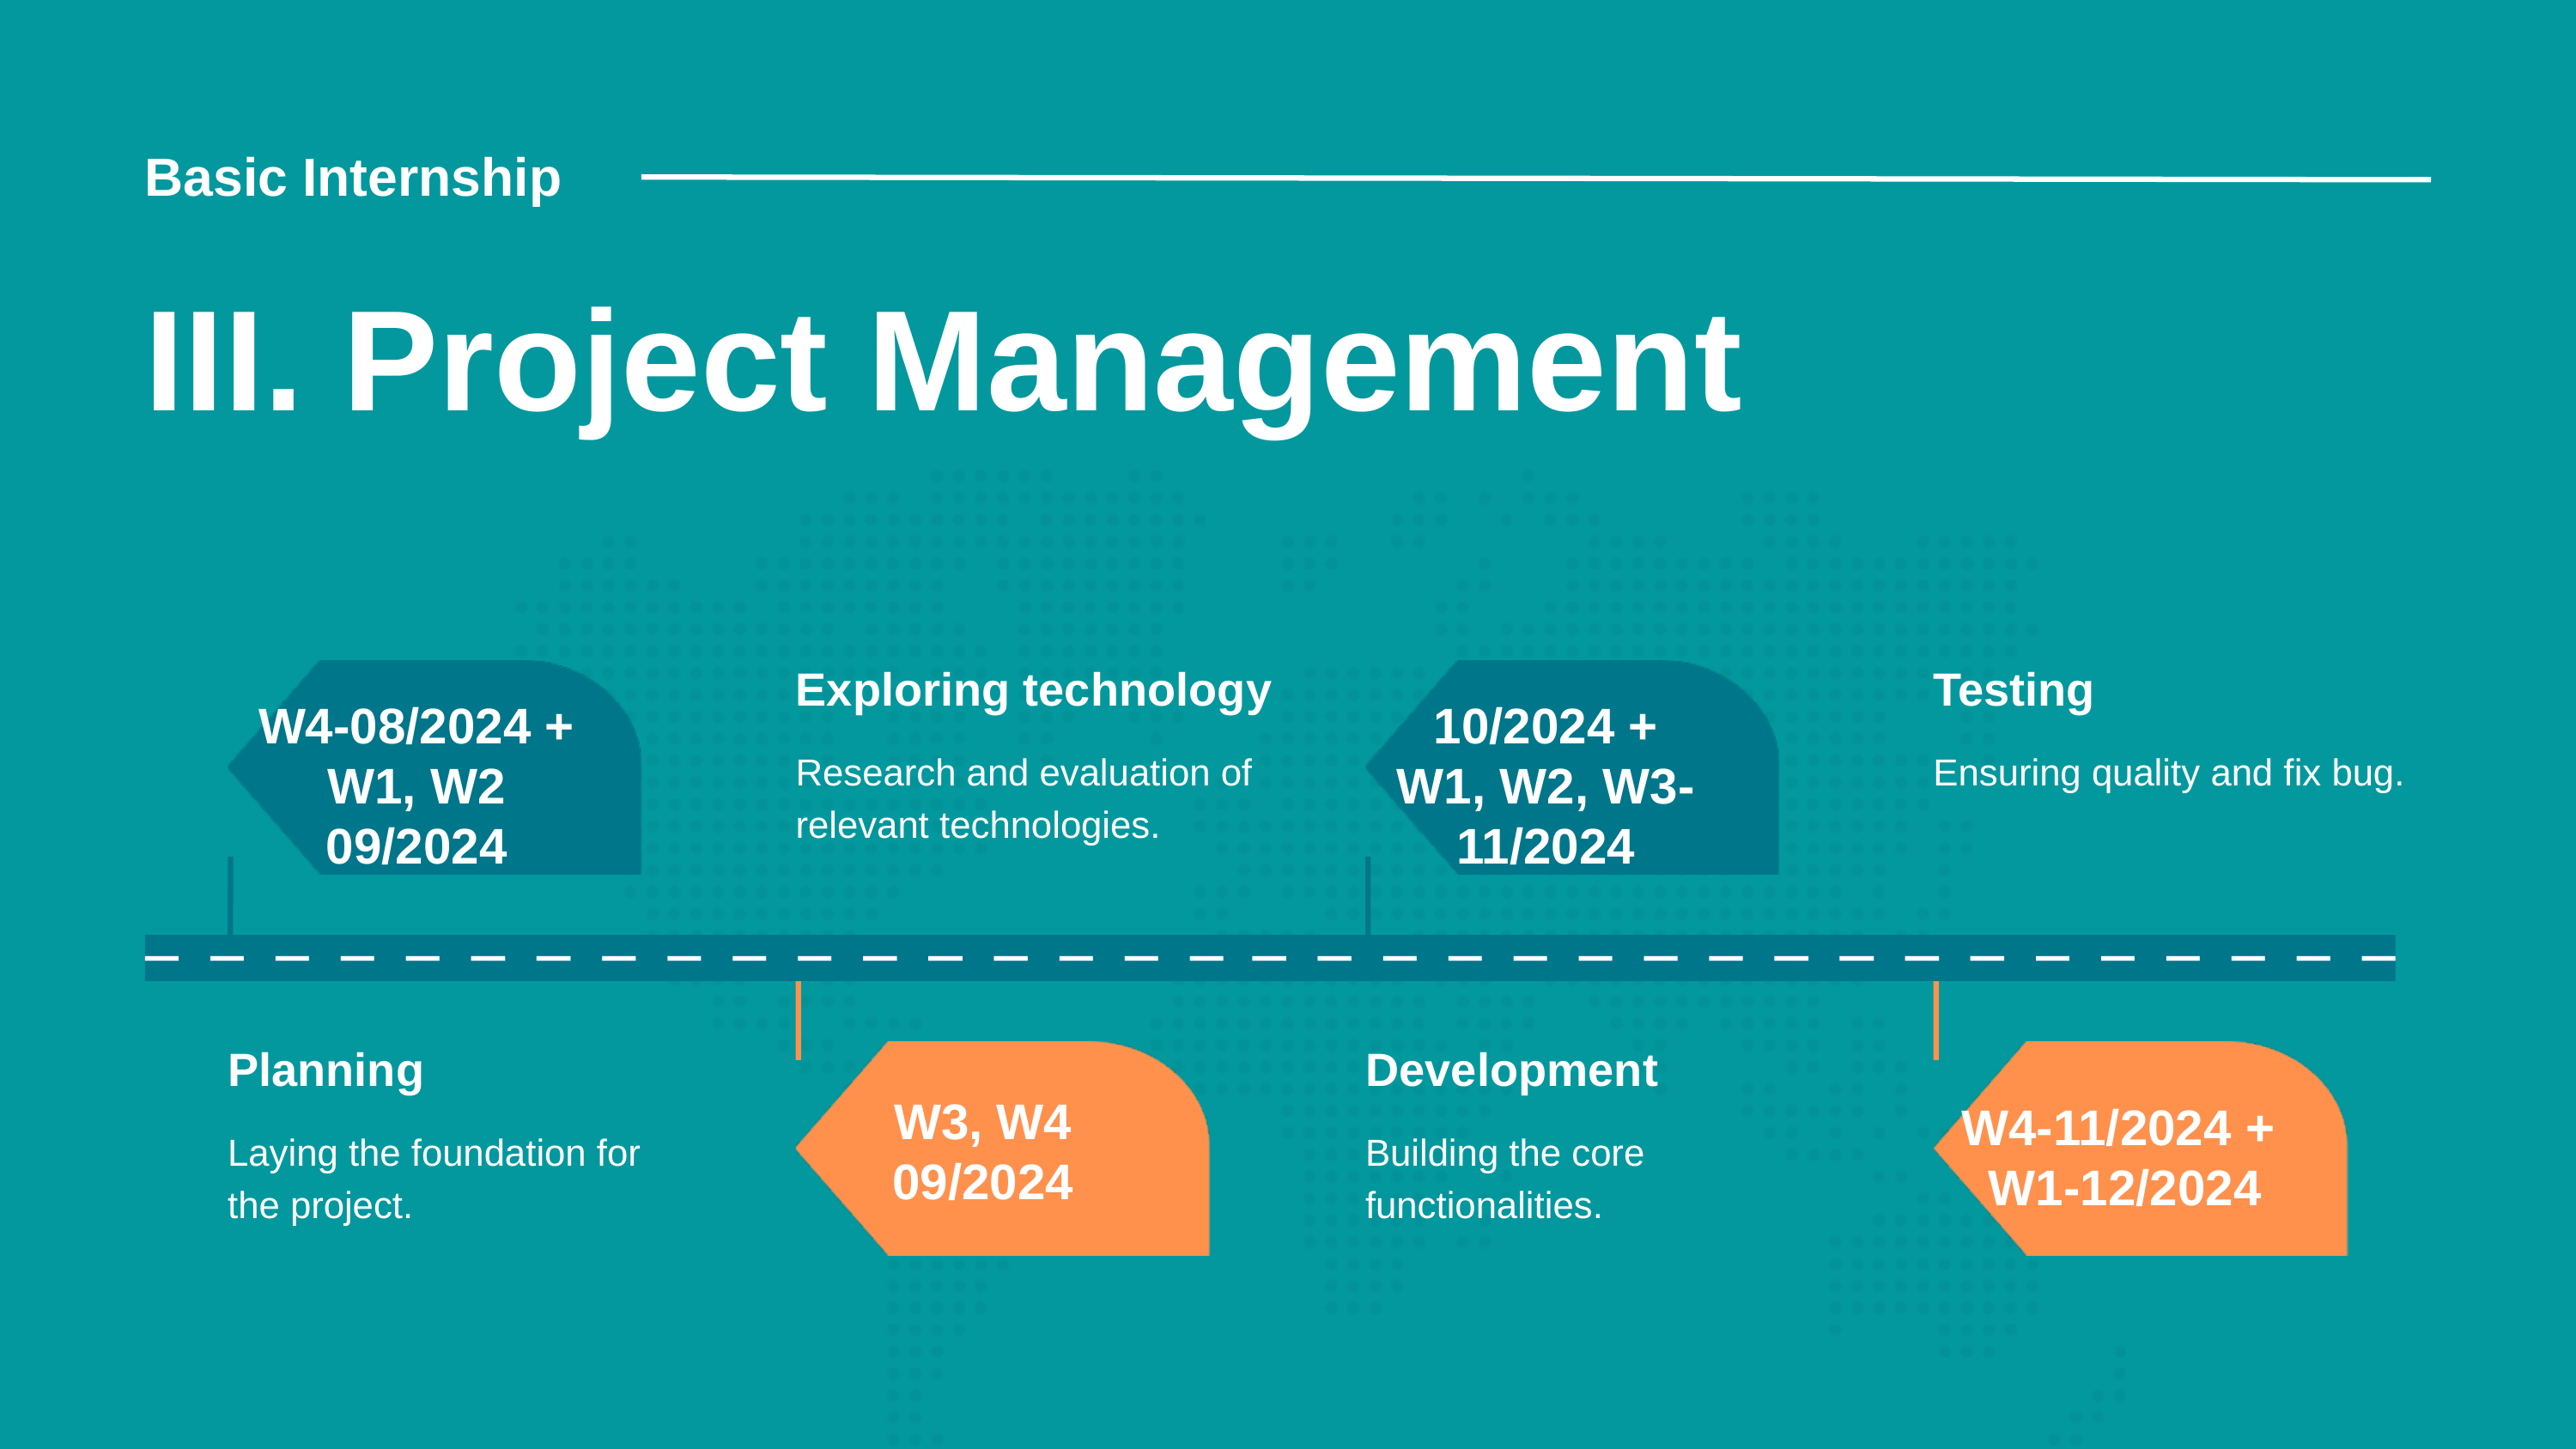

Basic Internship

III. Project Management

Exploring technology
Testing

W4-08/2024 + W1, W2 09/2024
10/2024 + W1, W2, W3-11/2024
Research and evaluation of relevant technologies.
Ensuring quality and fix bug.

Planning
Development

W3, W4 09/2024
W4-11/2024 +
W1-12/2024
Laying the foundation for the project.
Building the core functionalities.